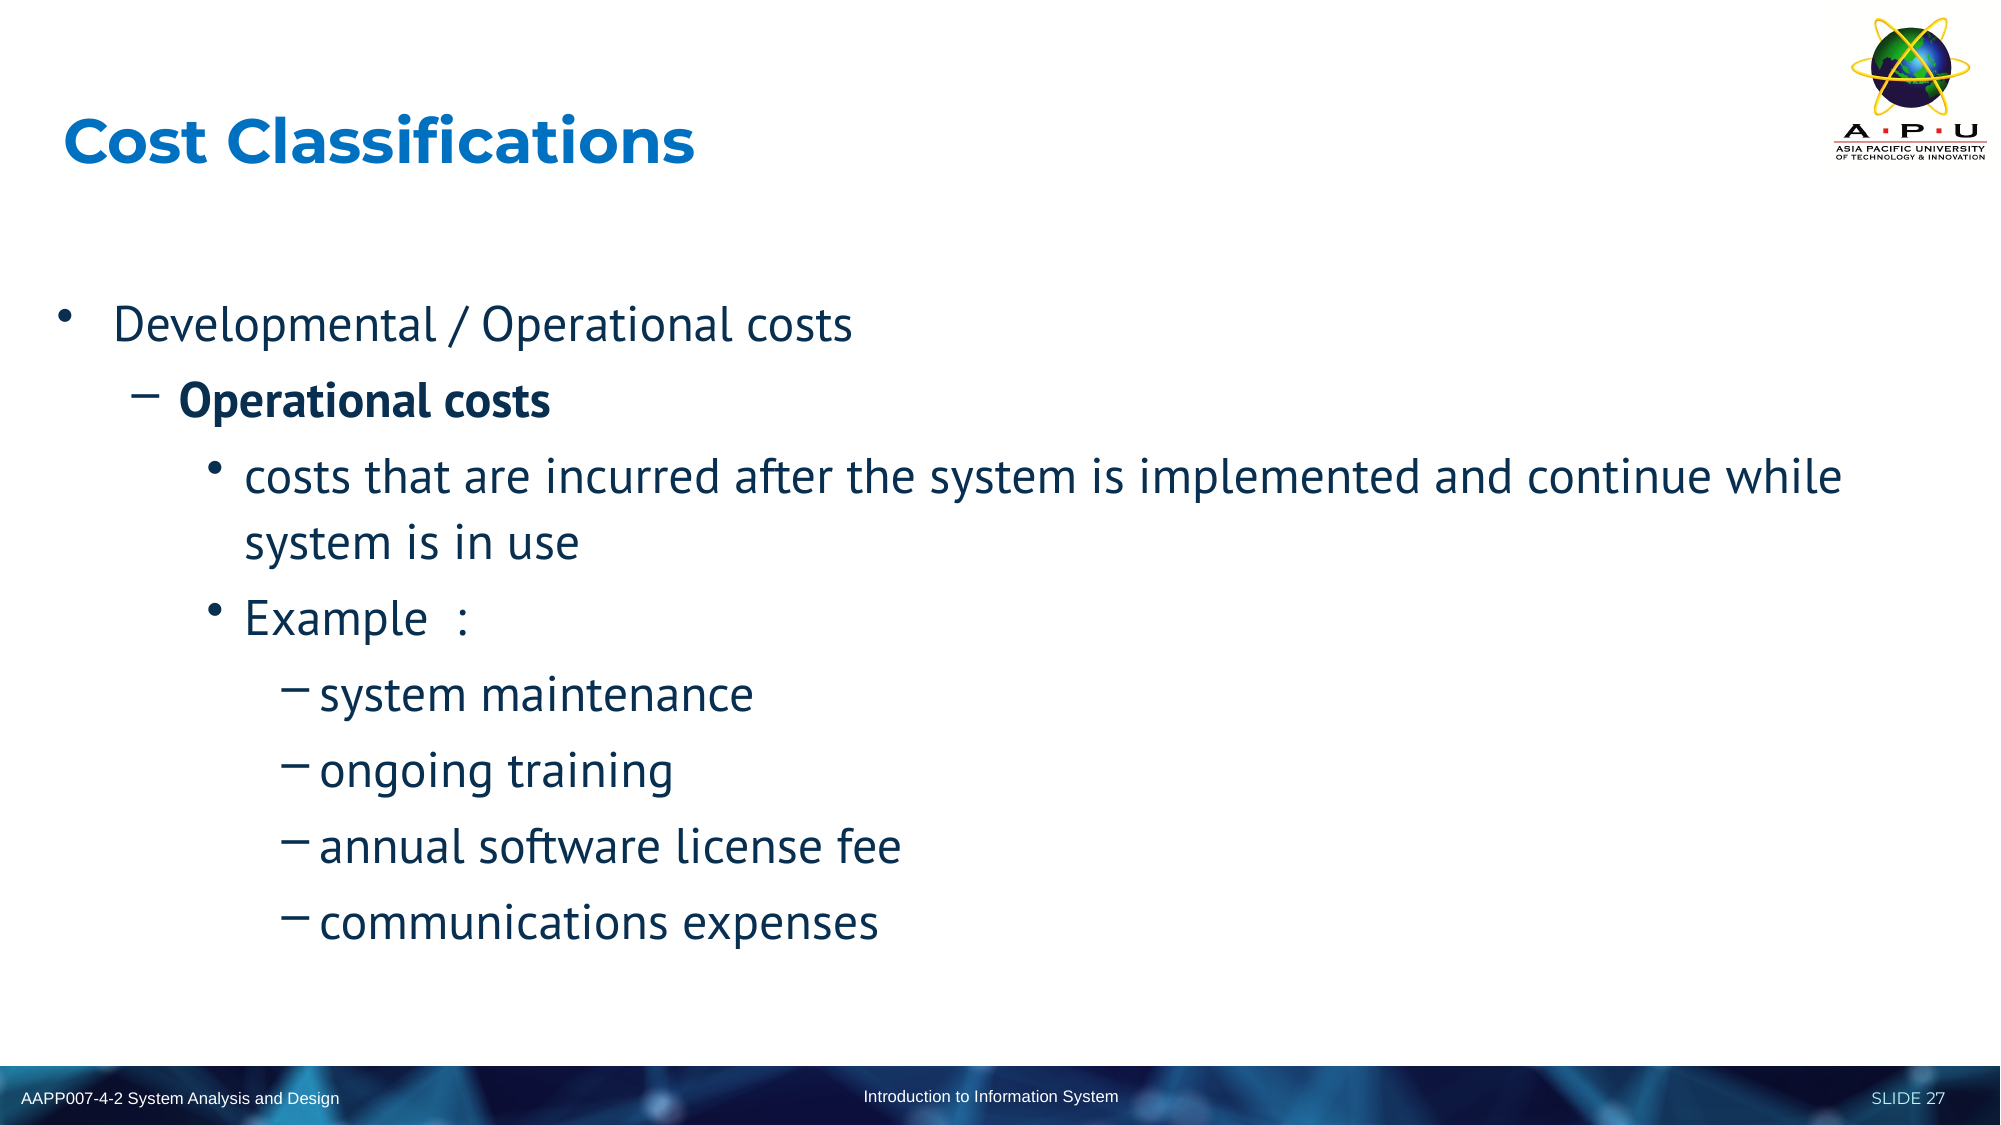

# Cost Classifications
Developmental / Operational costs
Operational costs
costs that are incurred after the system is implemented and continue while system is in use
Example  :
system maintenance
ongoing training
annual software license fee
communications expenses